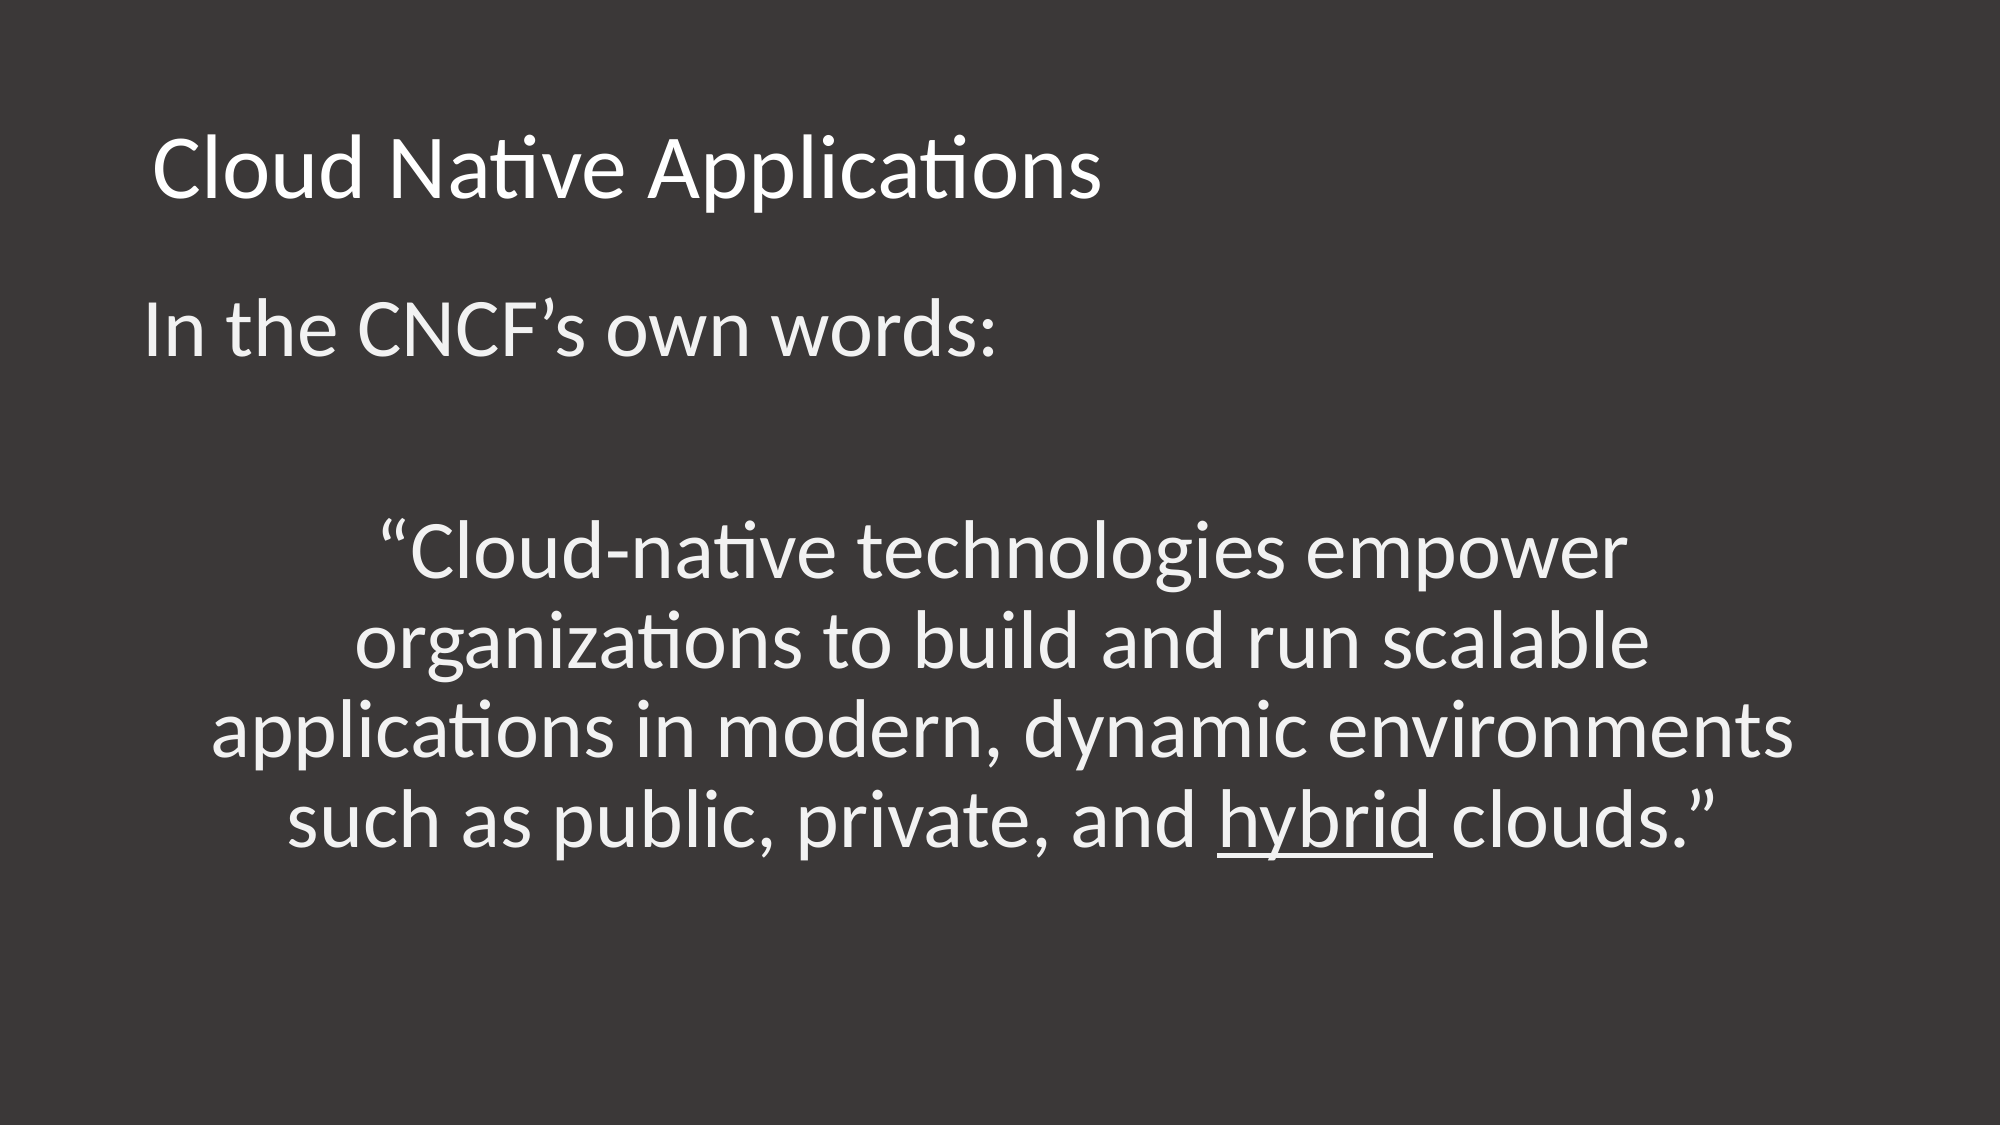

# Cloud Native Applications
In the CNCF’s own words:

“Cloud-native technologies empower organizations to build and run scalable applications in modern, dynamic environments such as public, private, and hybrid clouds.”